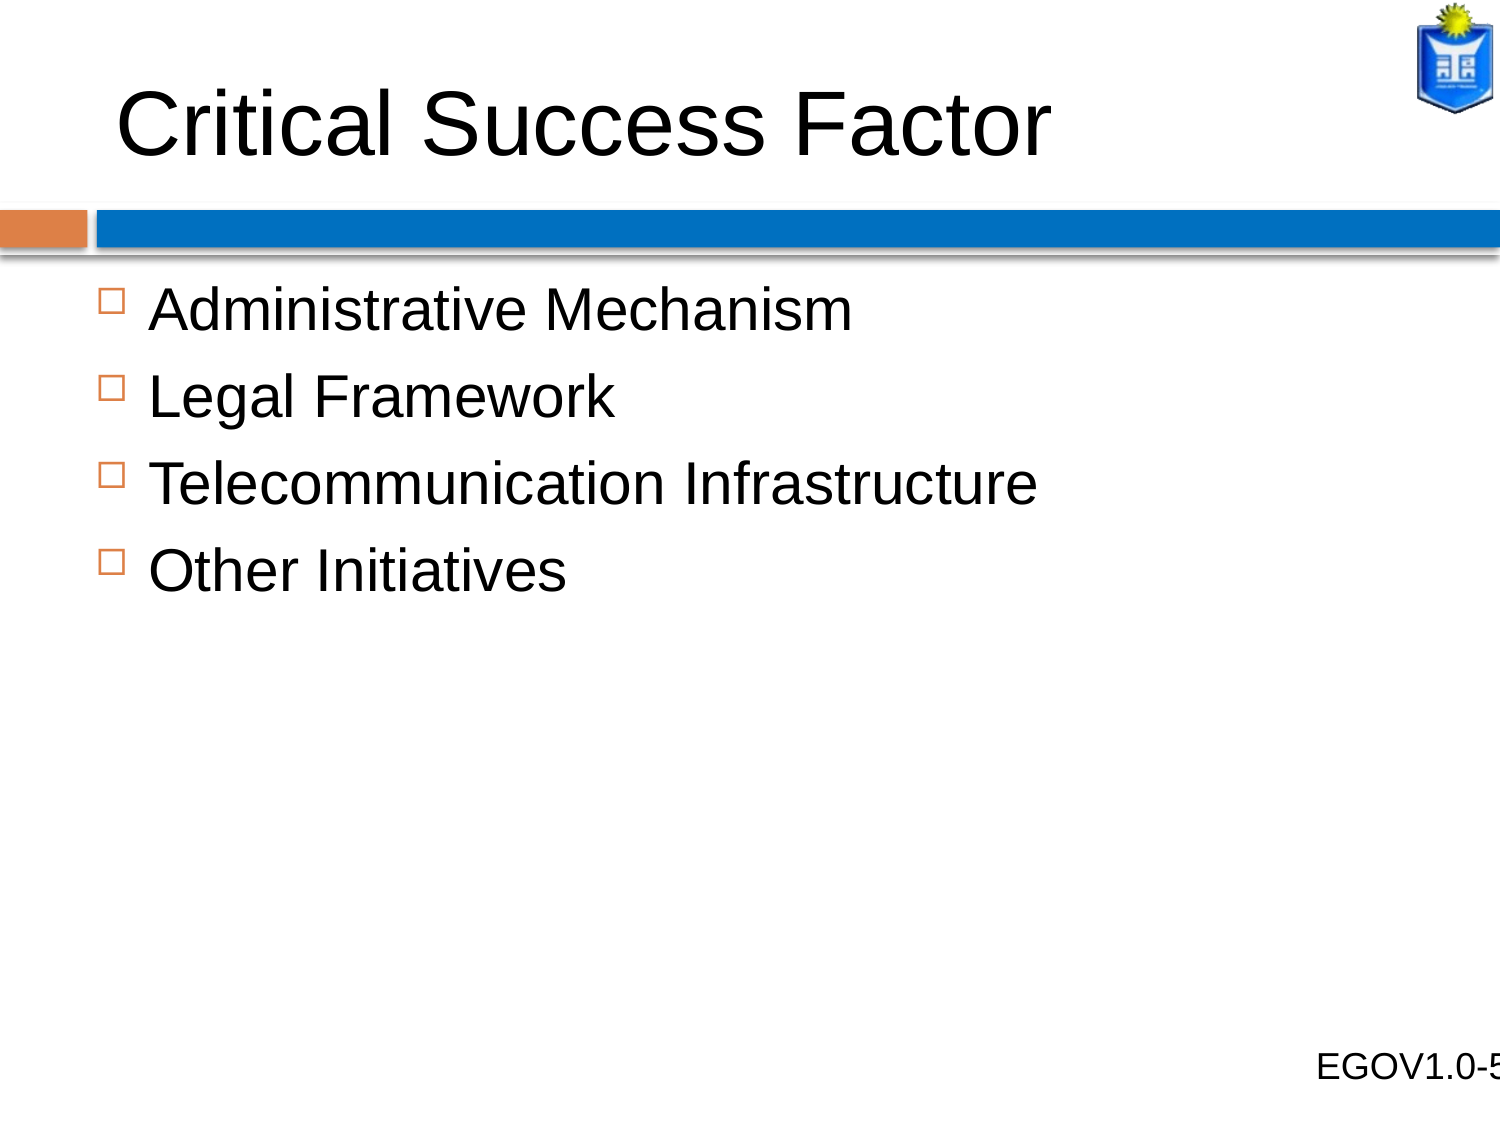

# Critical Success Factor
Administrative Mechanism
Legal Framework
Telecommunication Infrastructure
Other Initiatives
EGOV1.0-5